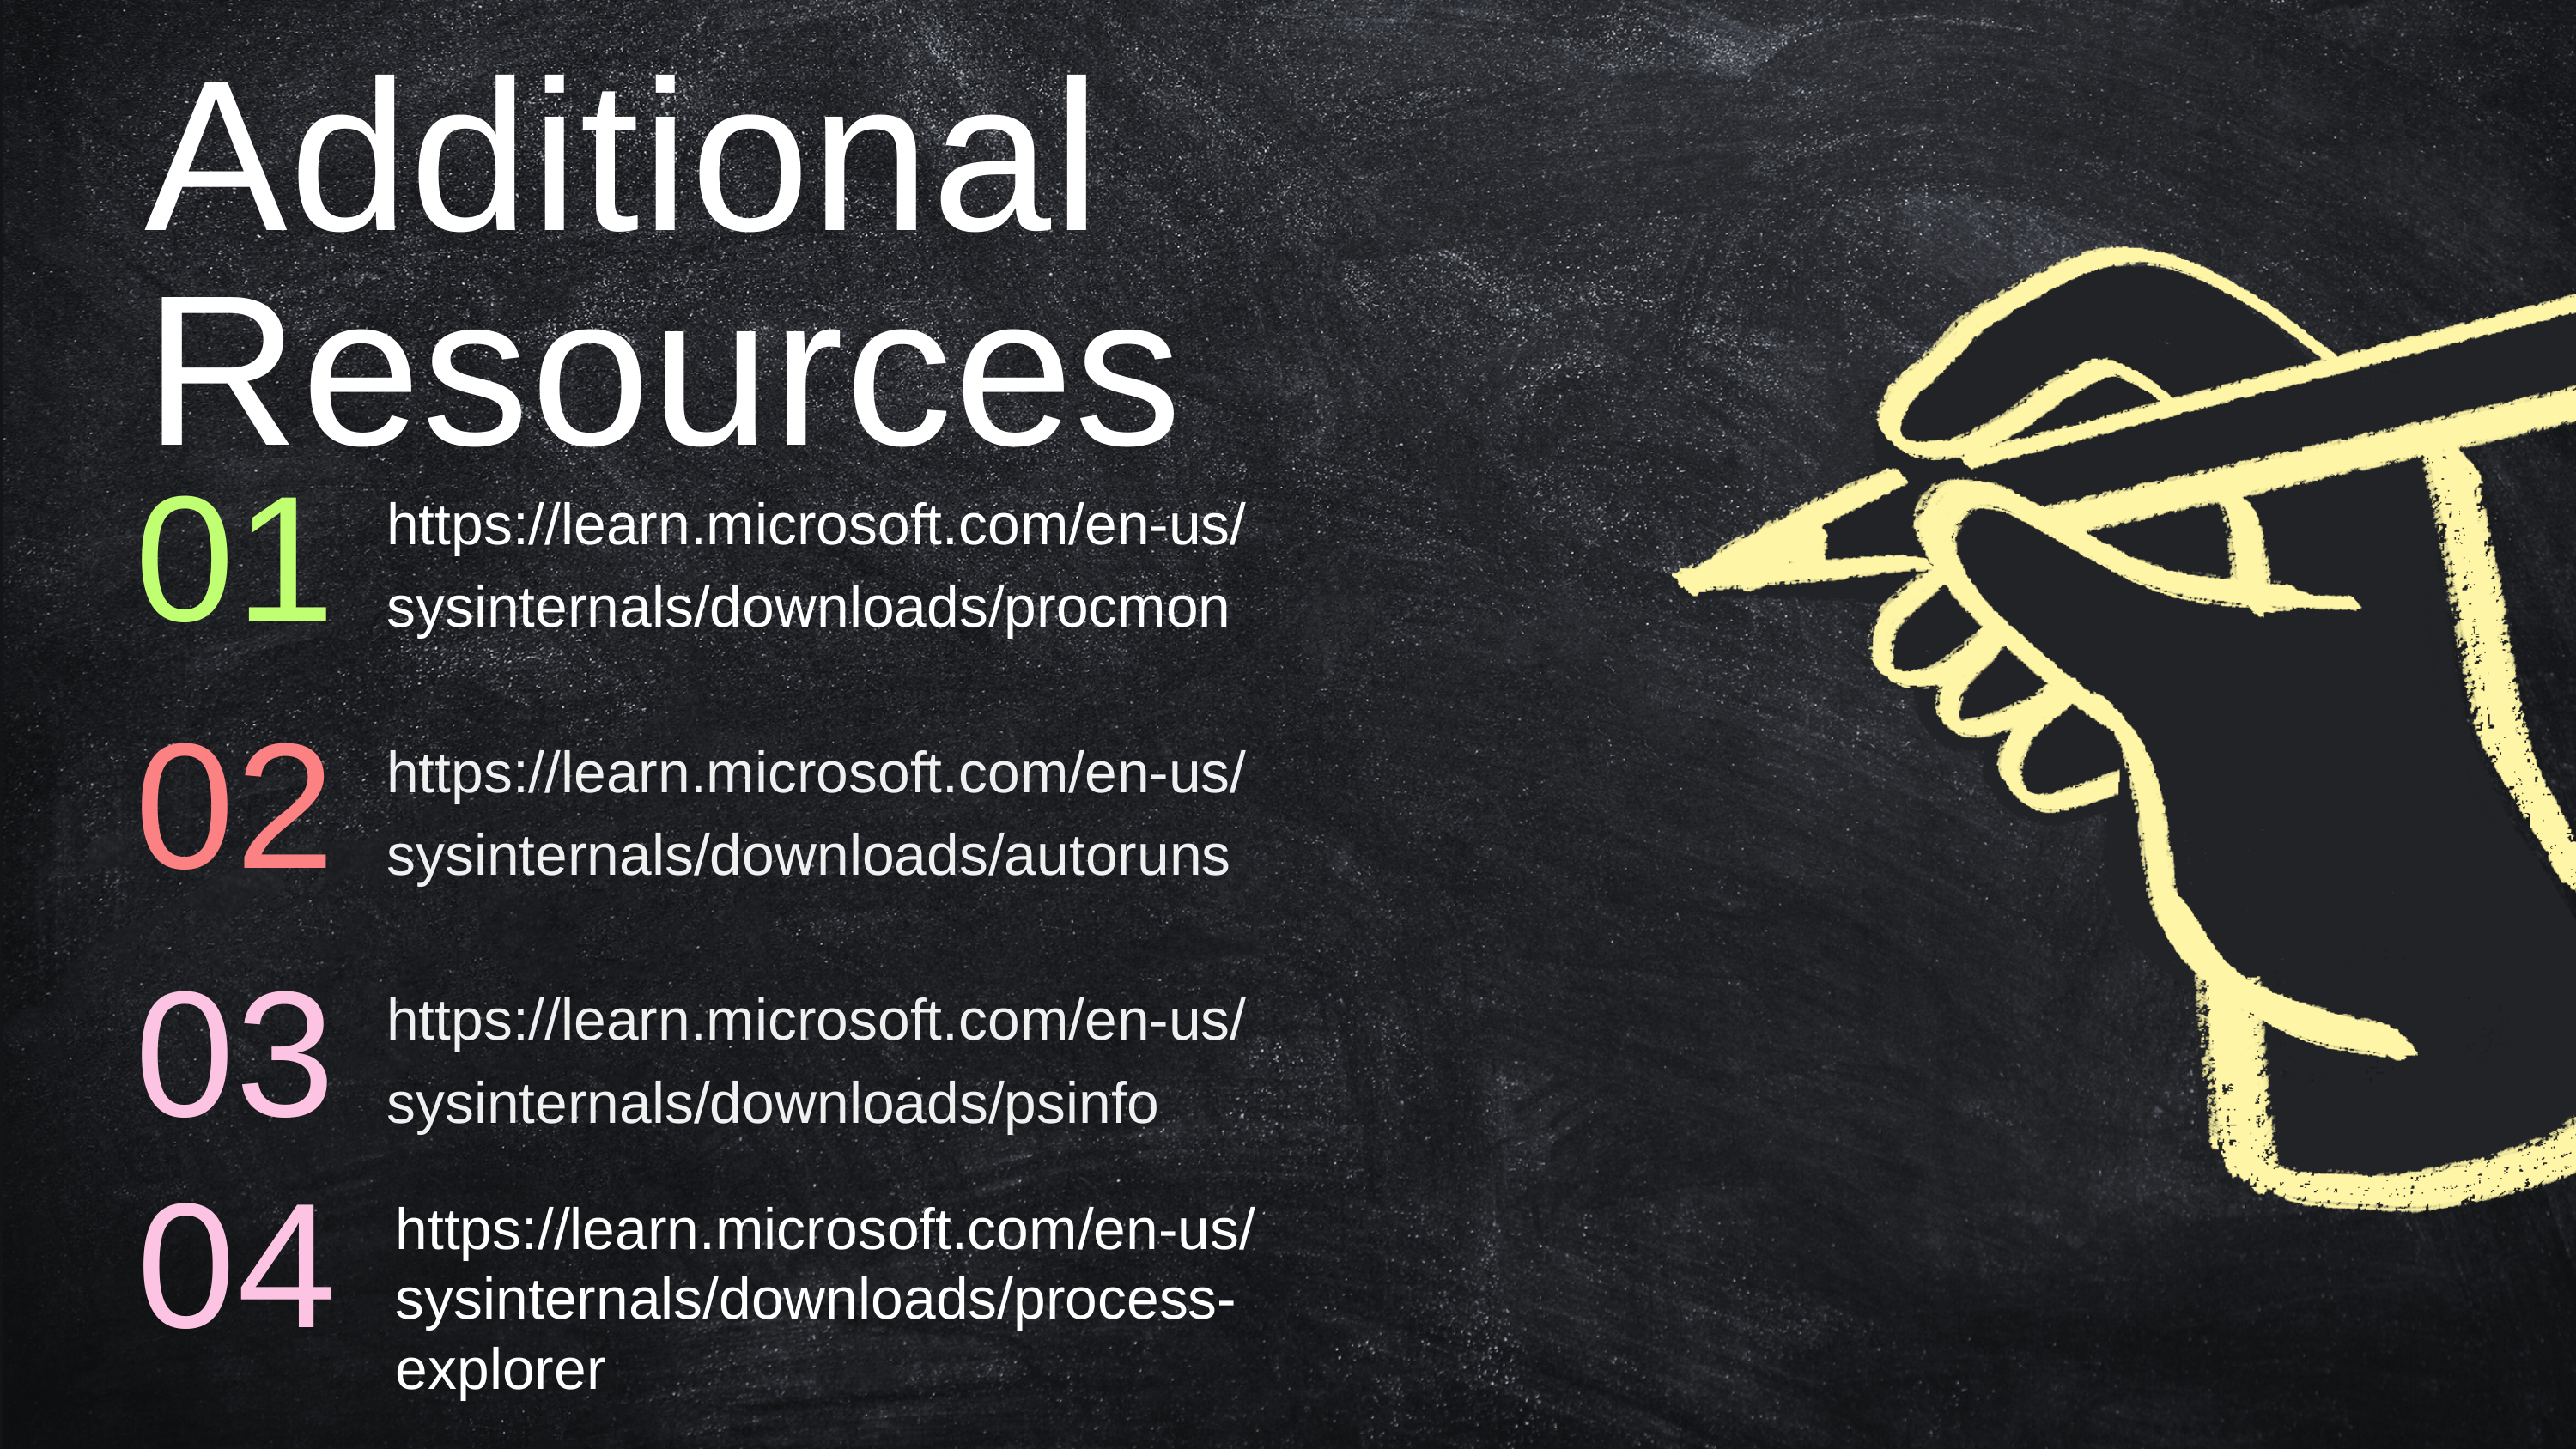

Additional Resources

https://learn.microsoft.com/en-us/sysinternals/downloads/procmon
01
https://learn.microsoft.com/en-us/sysinternals/downloads/autoruns
02
https://learn.microsoft.com/en-us/sysinternals/downloads/psinfo
03
04
https://learn.microsoft.com/en-us/sysinternals/downloads/process-explorer